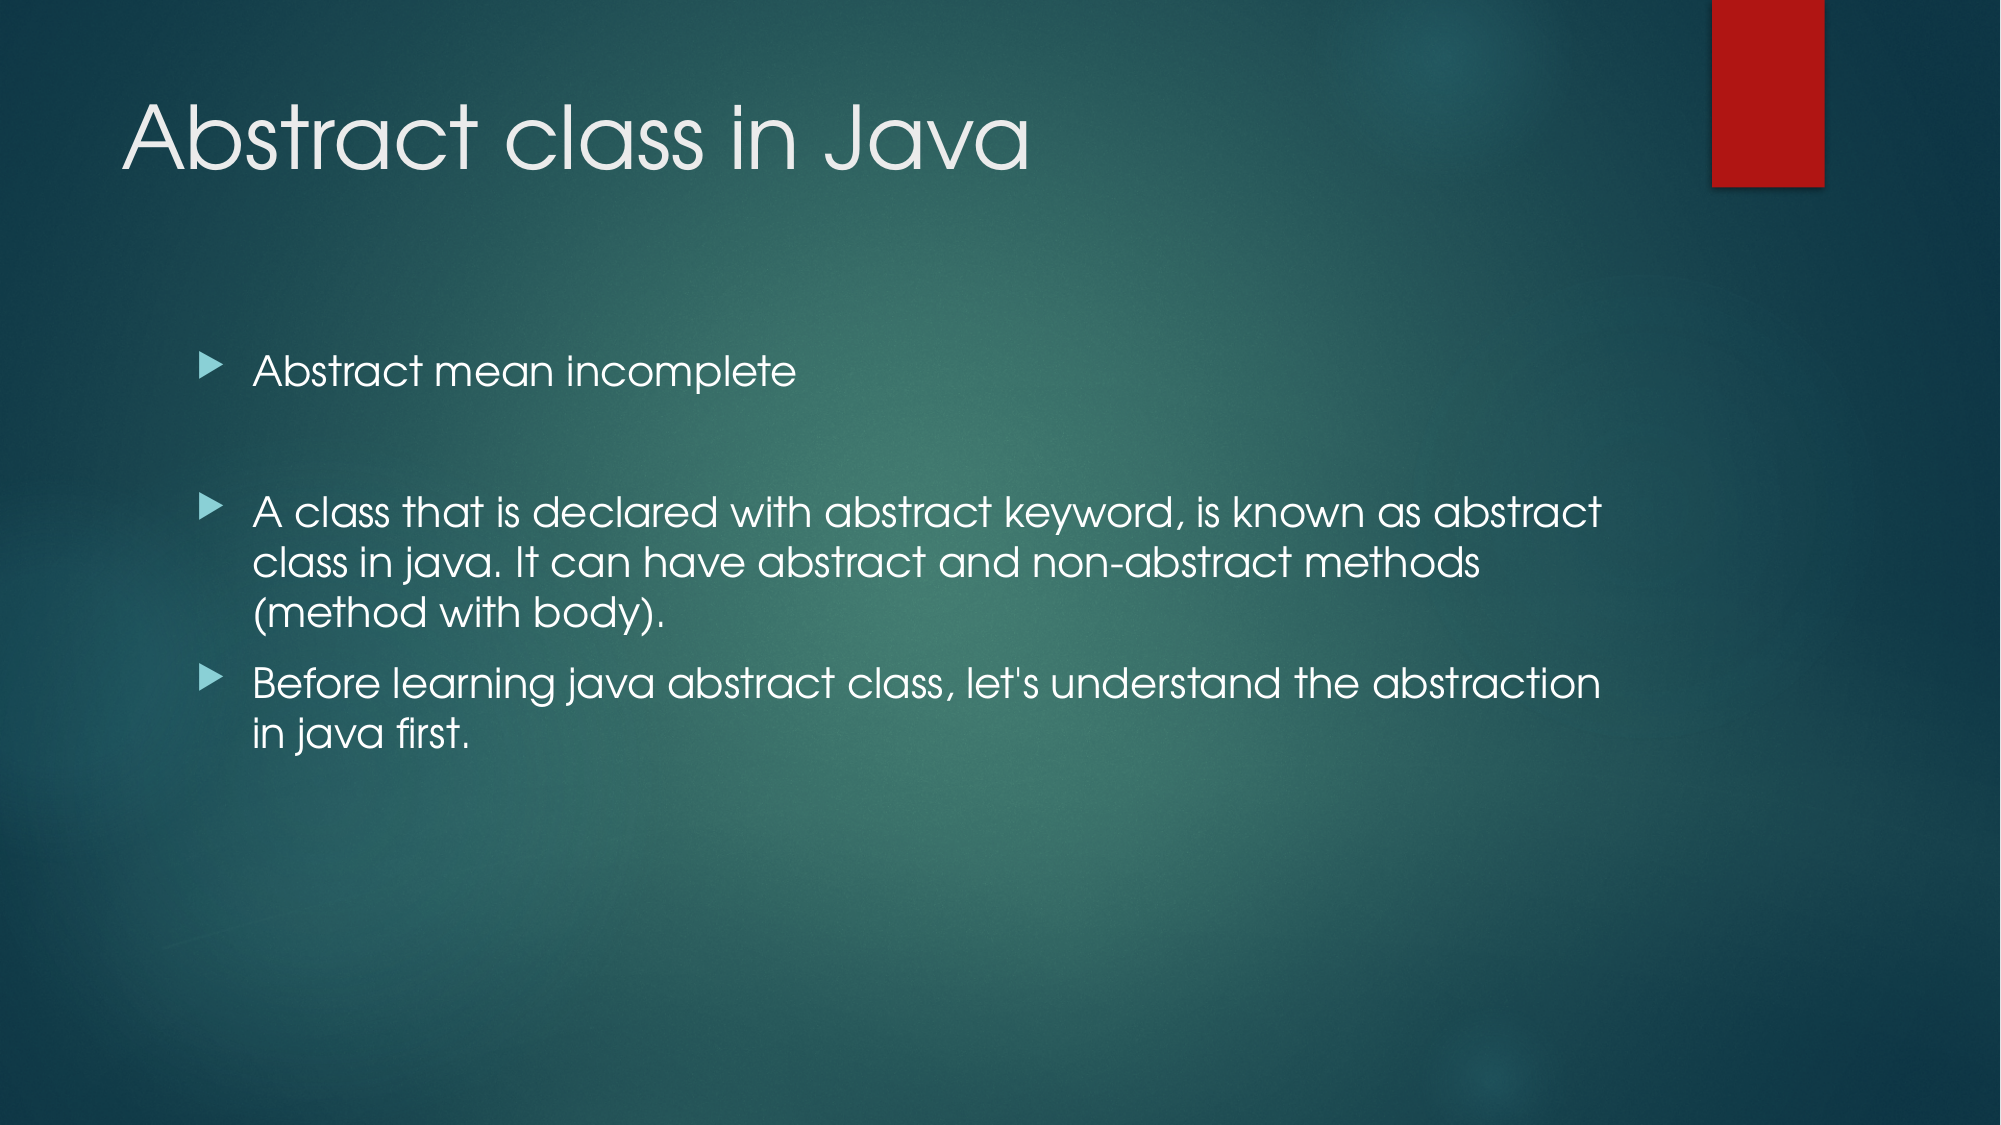

# Abstract class in Java
Abstract mean incomplete

A class that is declared with abstract keyword, is known as abstract class in java. It can have abstract and non-abstract methods (method with body).
Before learning java abstract class, let's understand the abstraction in java first.